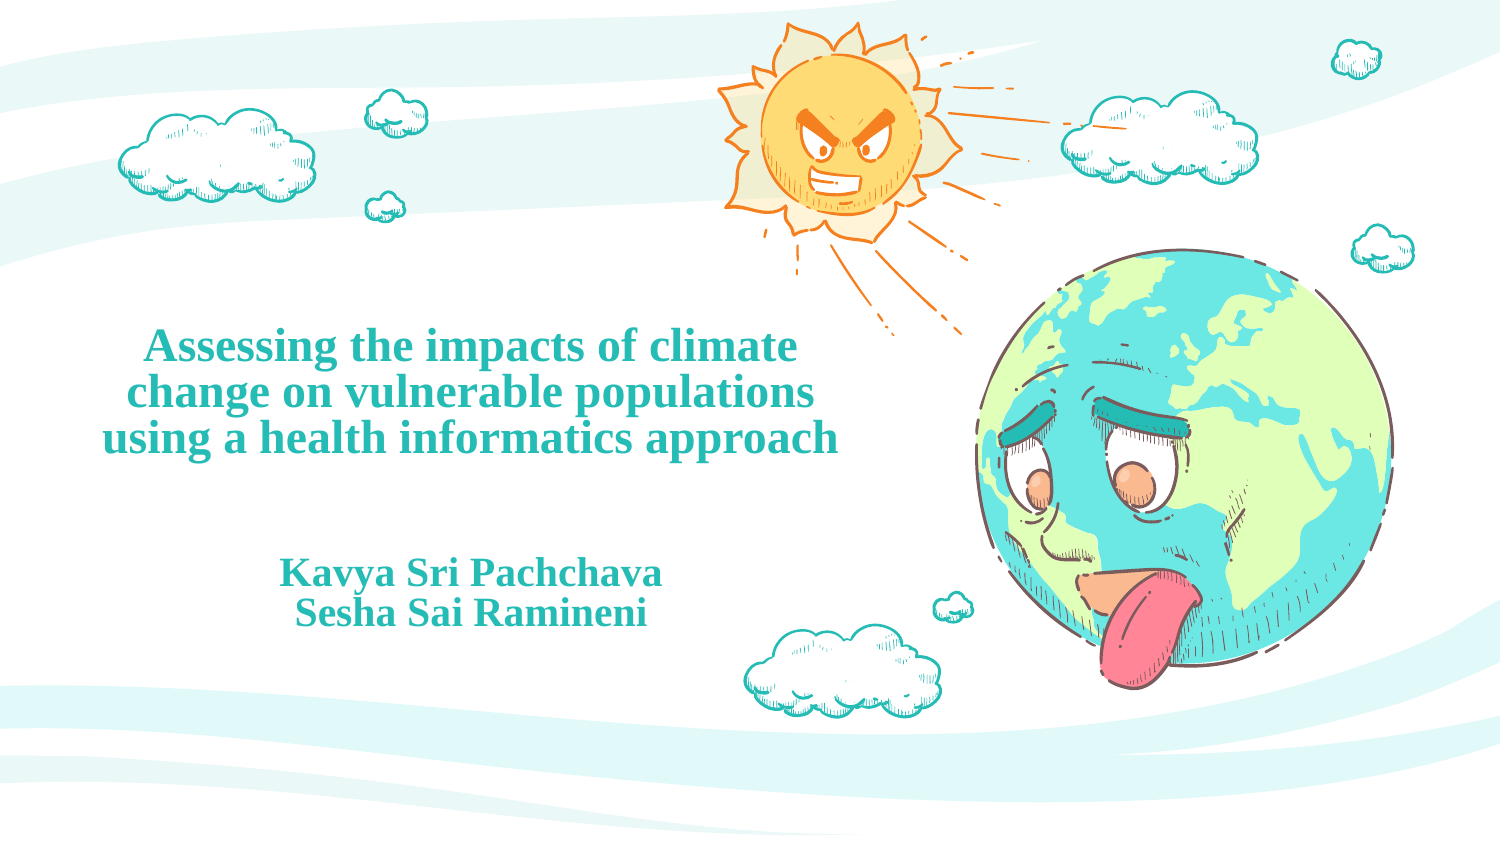

# Assessing the impacts of climate change on vulnerable populations using a health informatics approach Kavya Sri Pachchava Sesha Sai Ramineni